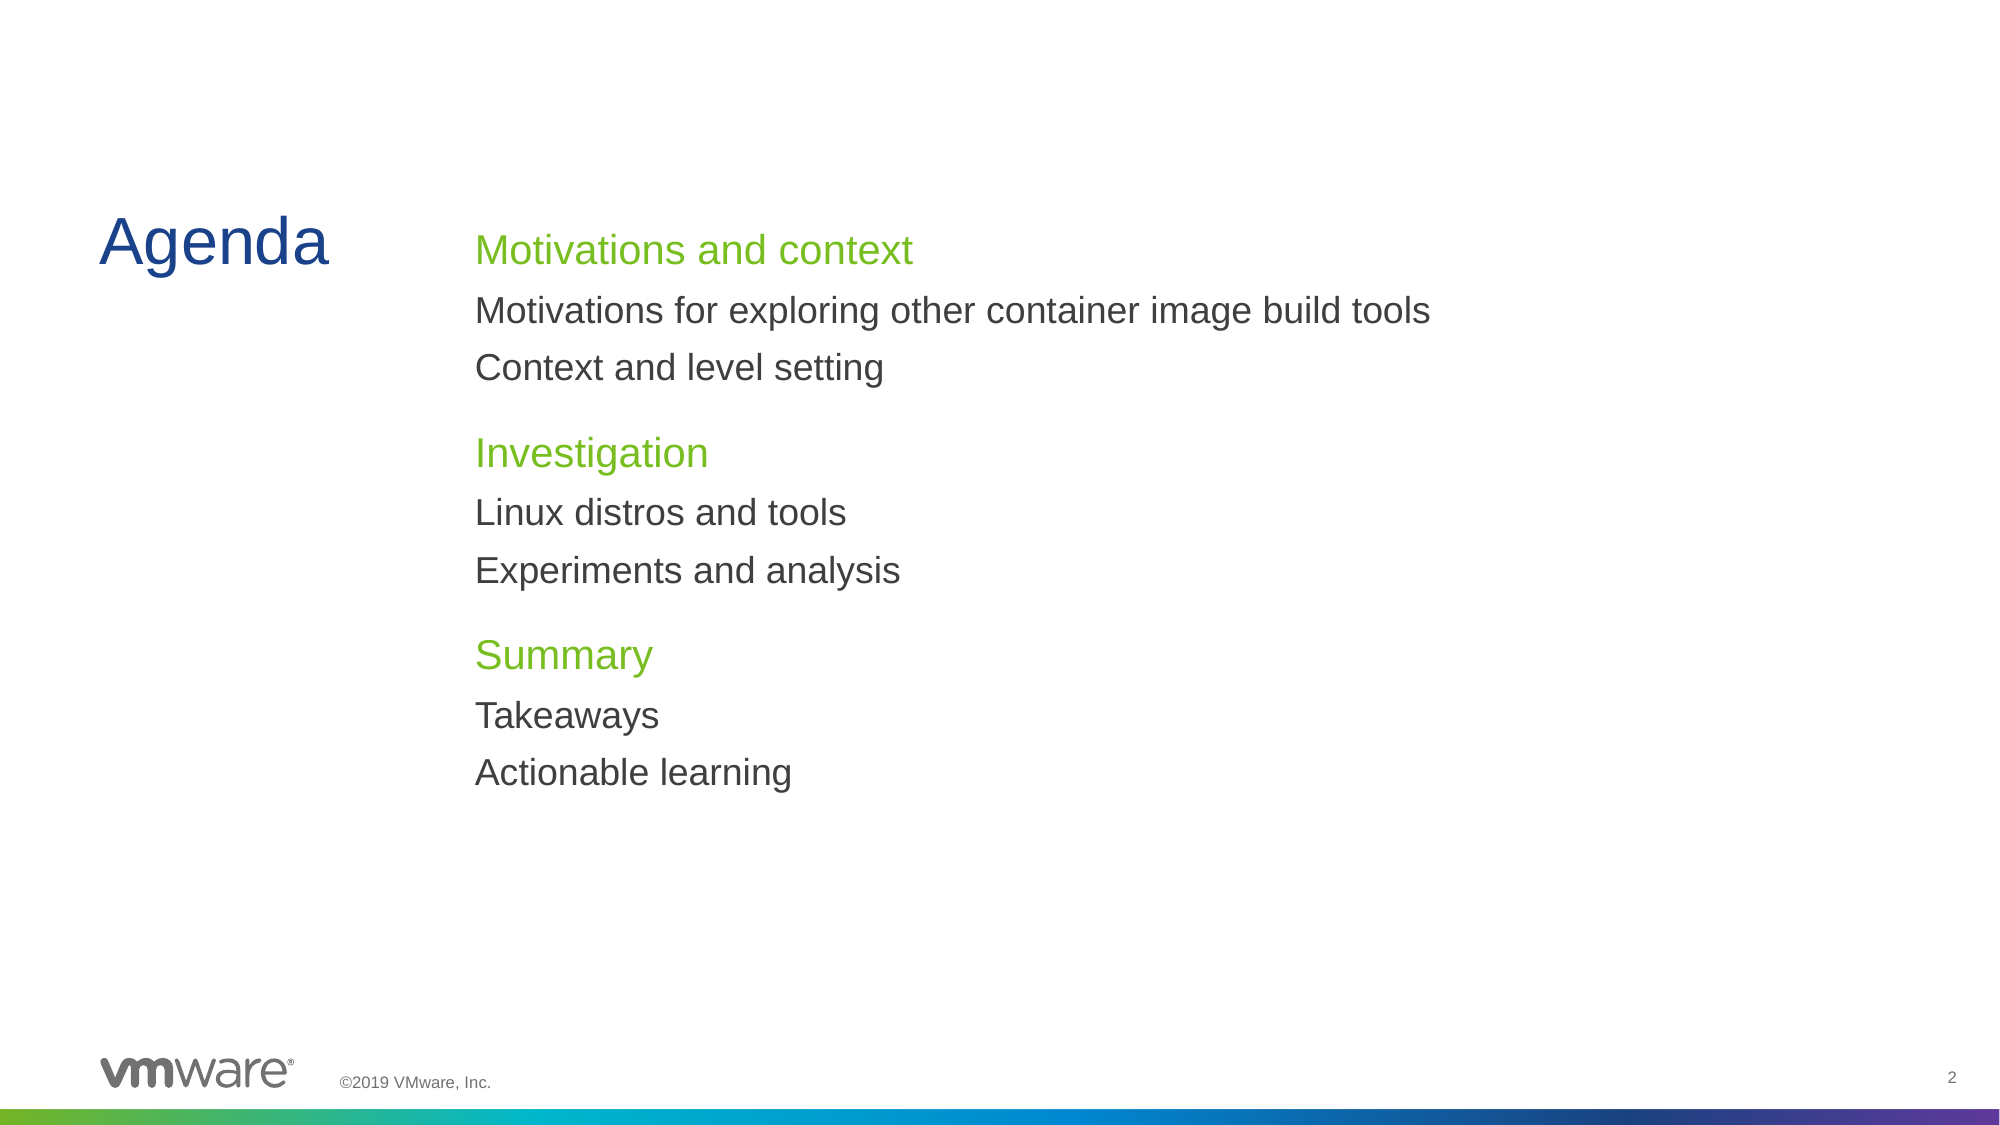

Motivations and context
Motivations for exploring other container image build tools
Context and level setting
Investigation
Linux distros and tools
Experiments and analysis
Summary
Takeaways
Actionable learning